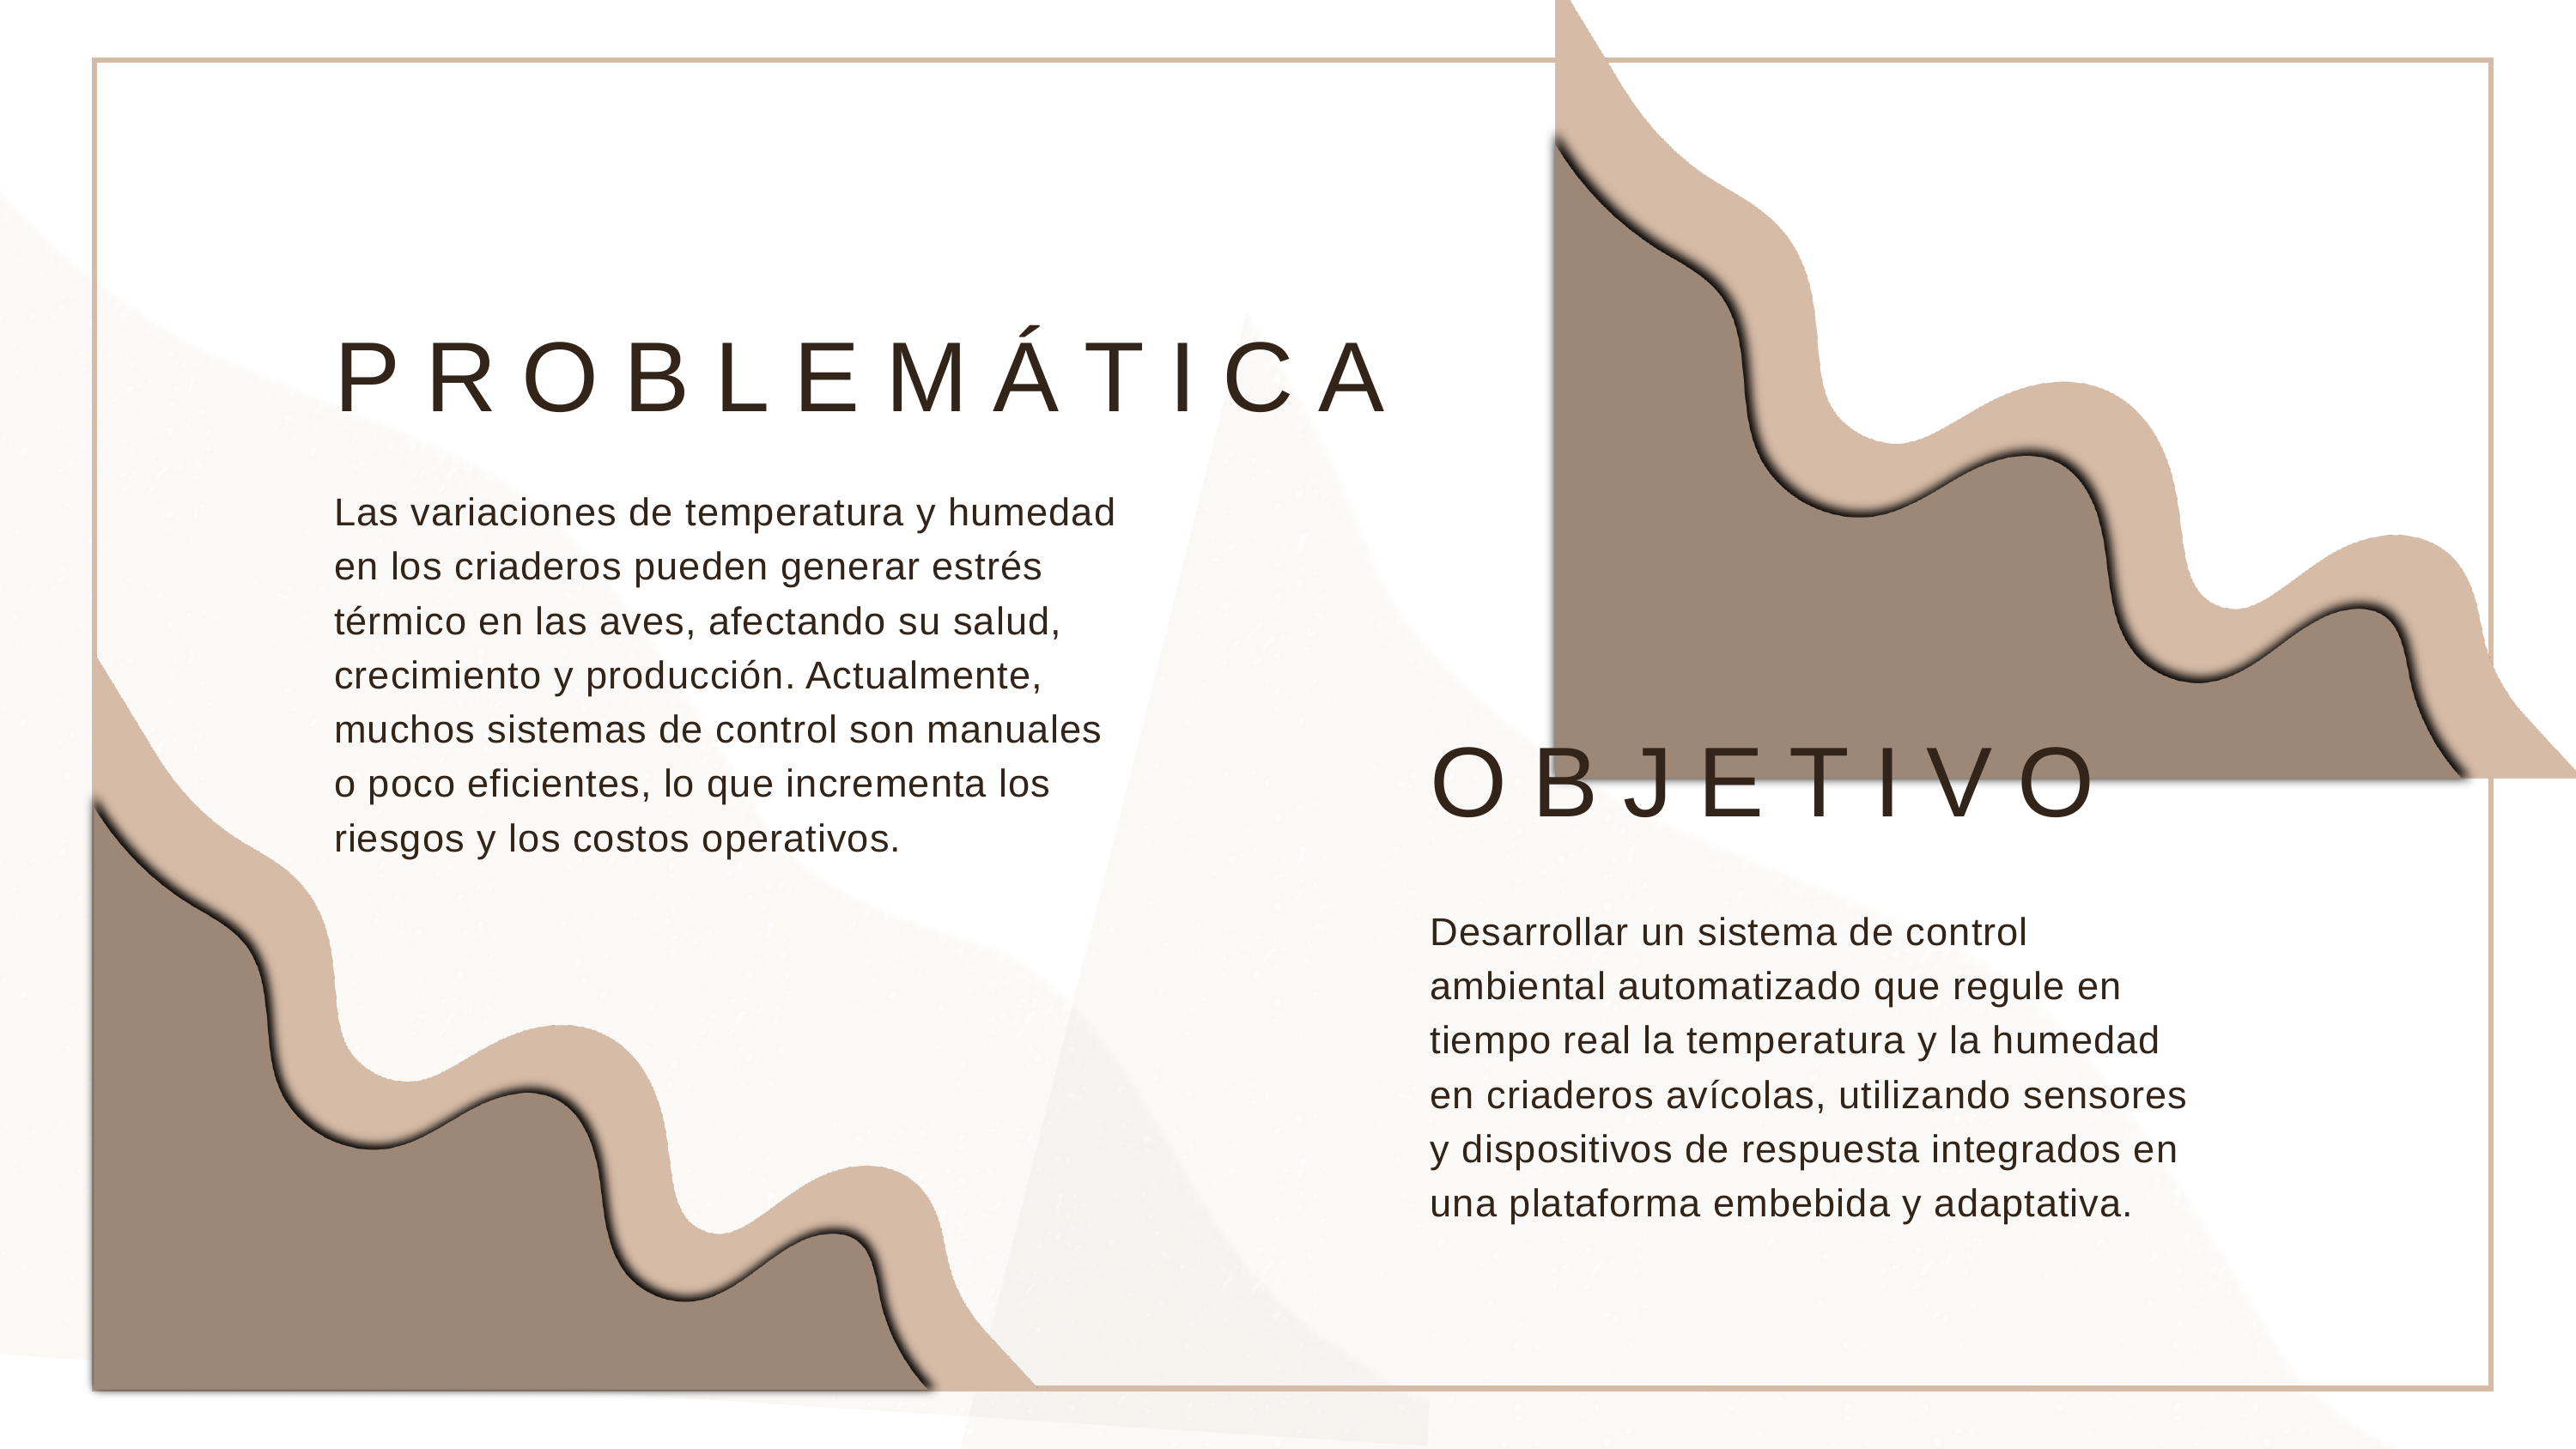

PROBLEMÁTICA
Las variaciones de temperatura y humedad en los criaderos pueden generar estrés térmico en las aves, afectando su salud, crecimiento y producción. Actualmente, muchos sistemas de control son manuales o poco eficientes, lo que incrementa los riesgos y los costos operativos.

OBJETIVO
Desarrollar un sistema de control ambiental automatizado que regule en tiempo real la temperatura y la humedad en criaderos avícolas, utilizando sensores y dispositivos de respuesta integrados en una plataforma embebida y adaptativa.